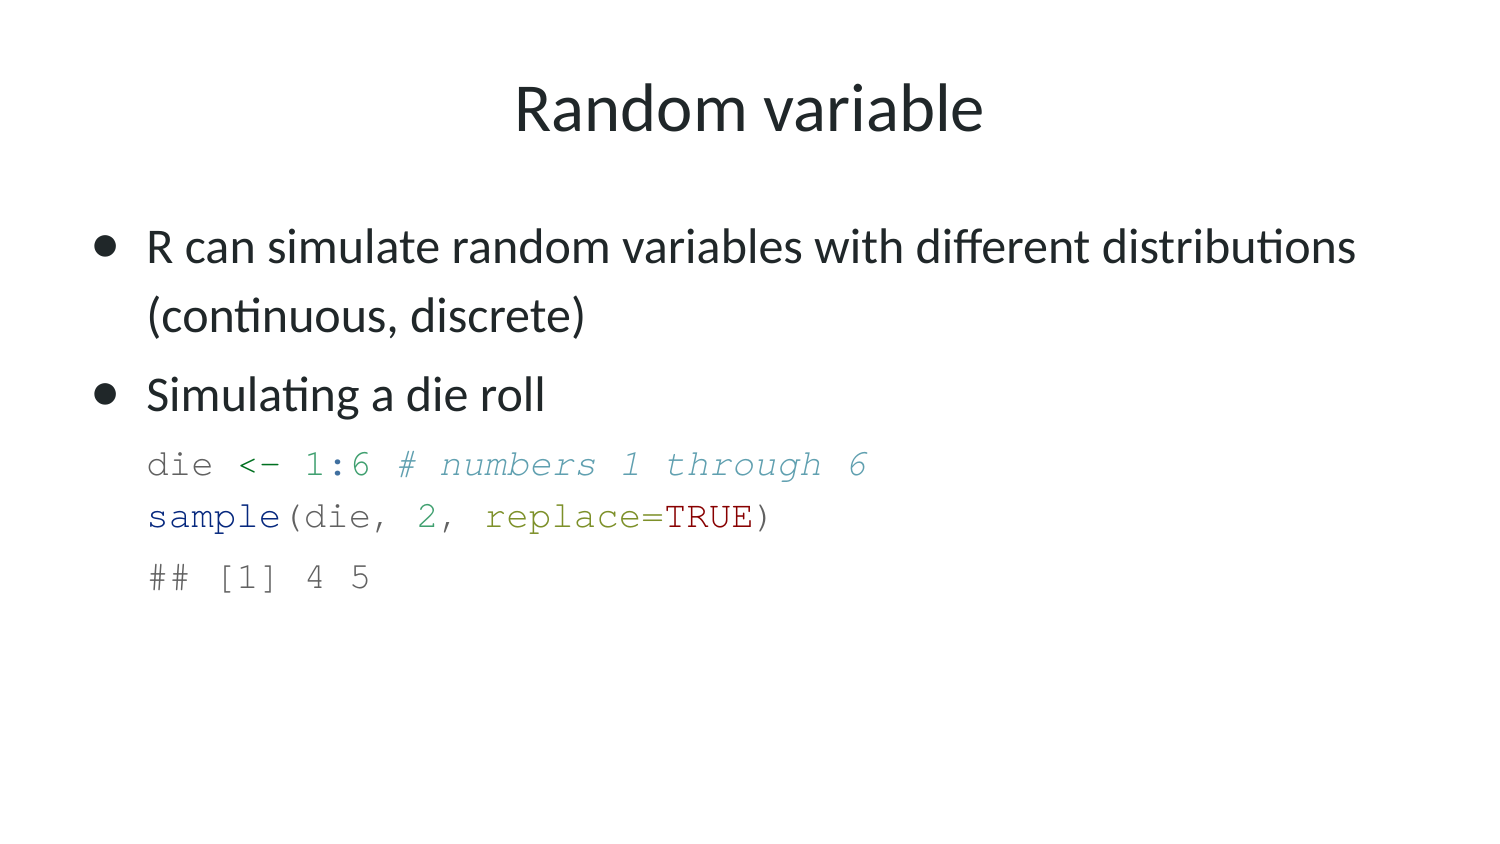

# Random variable
R can simulate random variables with different distributions (continuous, discrete)
Simulating a die roll
die <- 1:6 # numbers 1 through 6
sample(die, 2, replace=TRUE)
## [1] 4 5